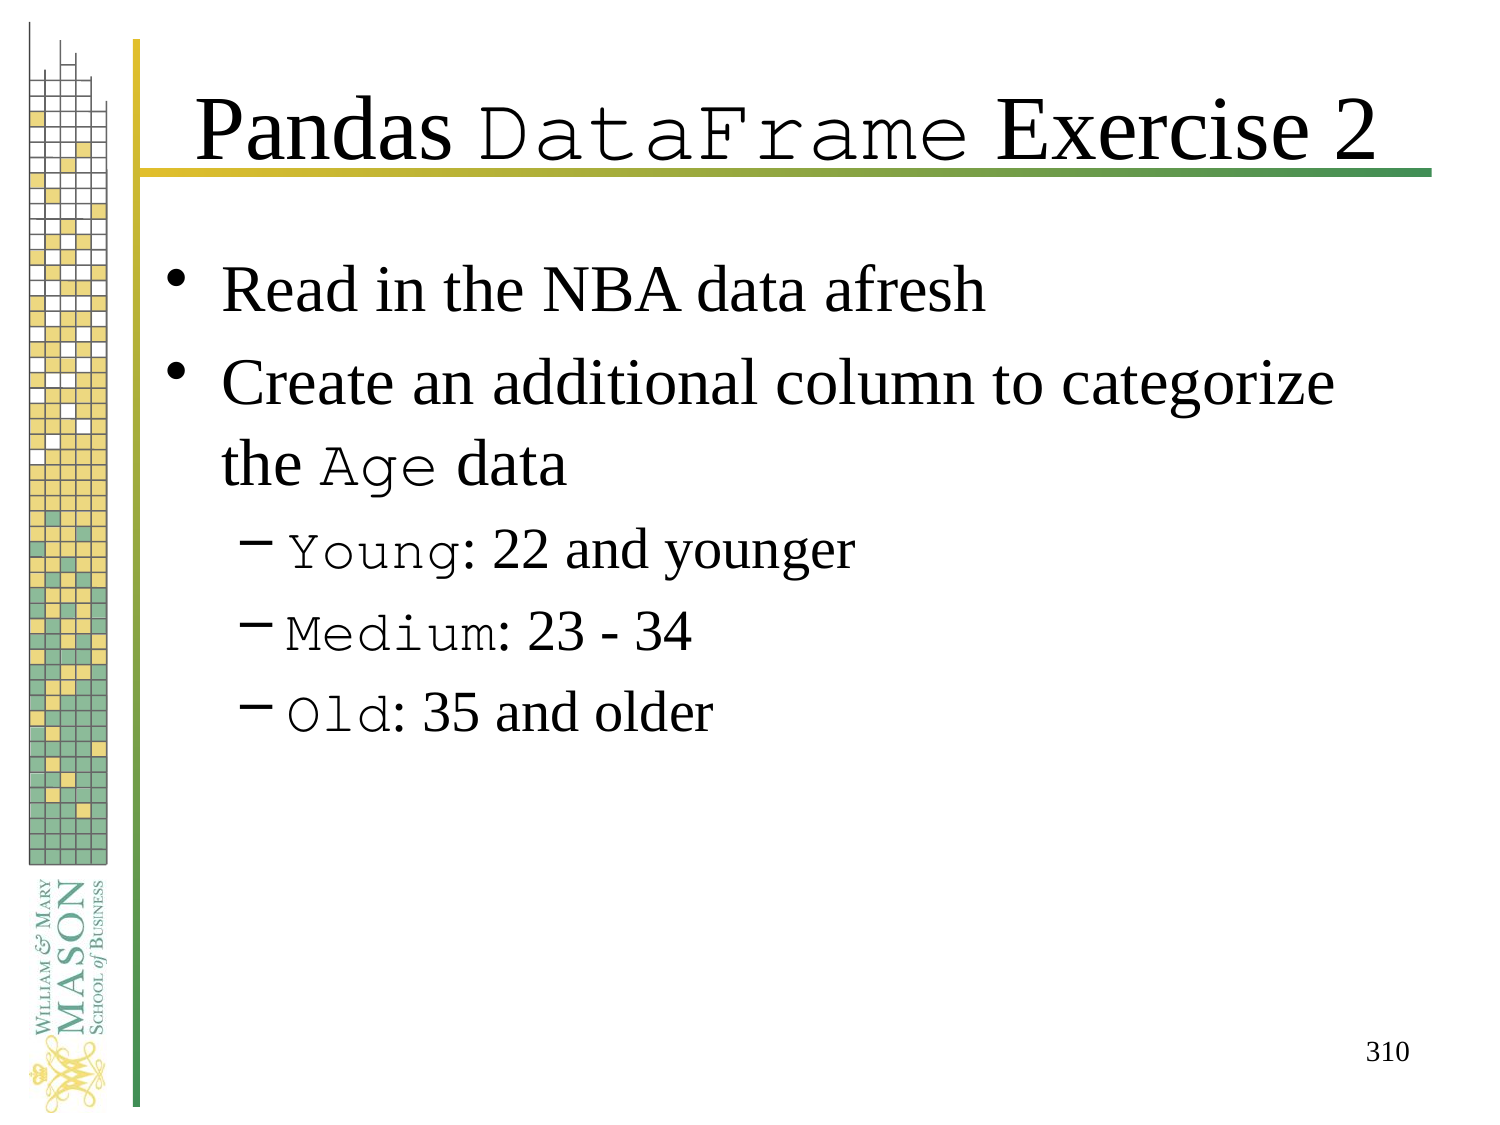

# Pandas DataFrame Exercise 2
Read in the NBA data afresh
Create an additional column to categorize the Age data
Young: 22 and younger
Medium: 23 - 34
Old: 35 and older
310